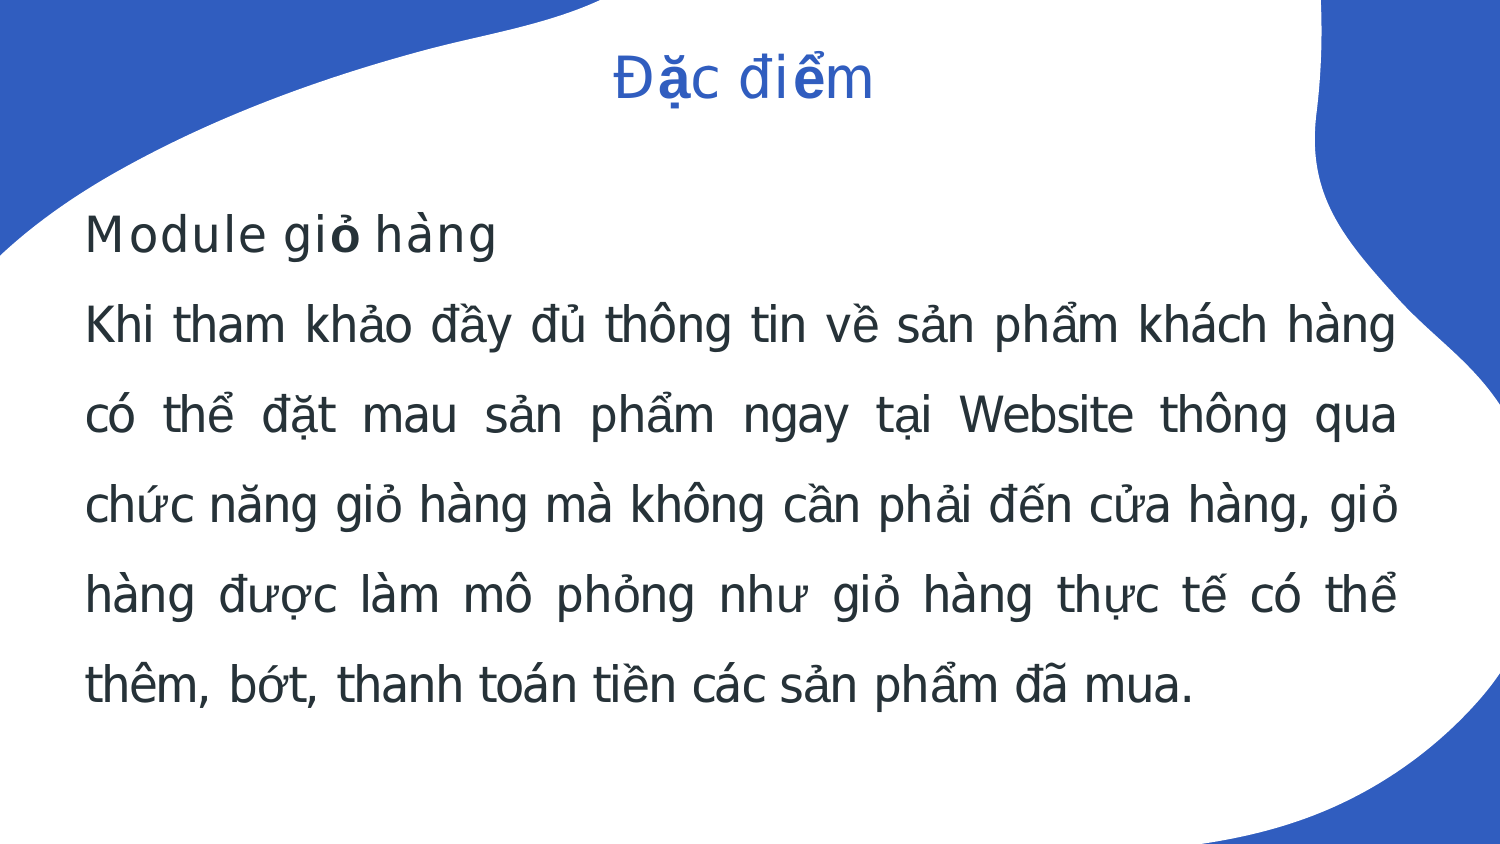

# Đặc điểm
Module giỏ hàng
Khi tham khảo đầy đủ thông tin về sản phẩm khách hàng có thể đặt mau sản phẩm ngay tại Website thông qua chức năng giỏ hàng mà không cần phải đến cửa hàng, giỏ hàng được làm mô phỏng như giỏ hàng thực tế có thể thêm, bớt, thanh toán tiền các sản phẩm đã mua.